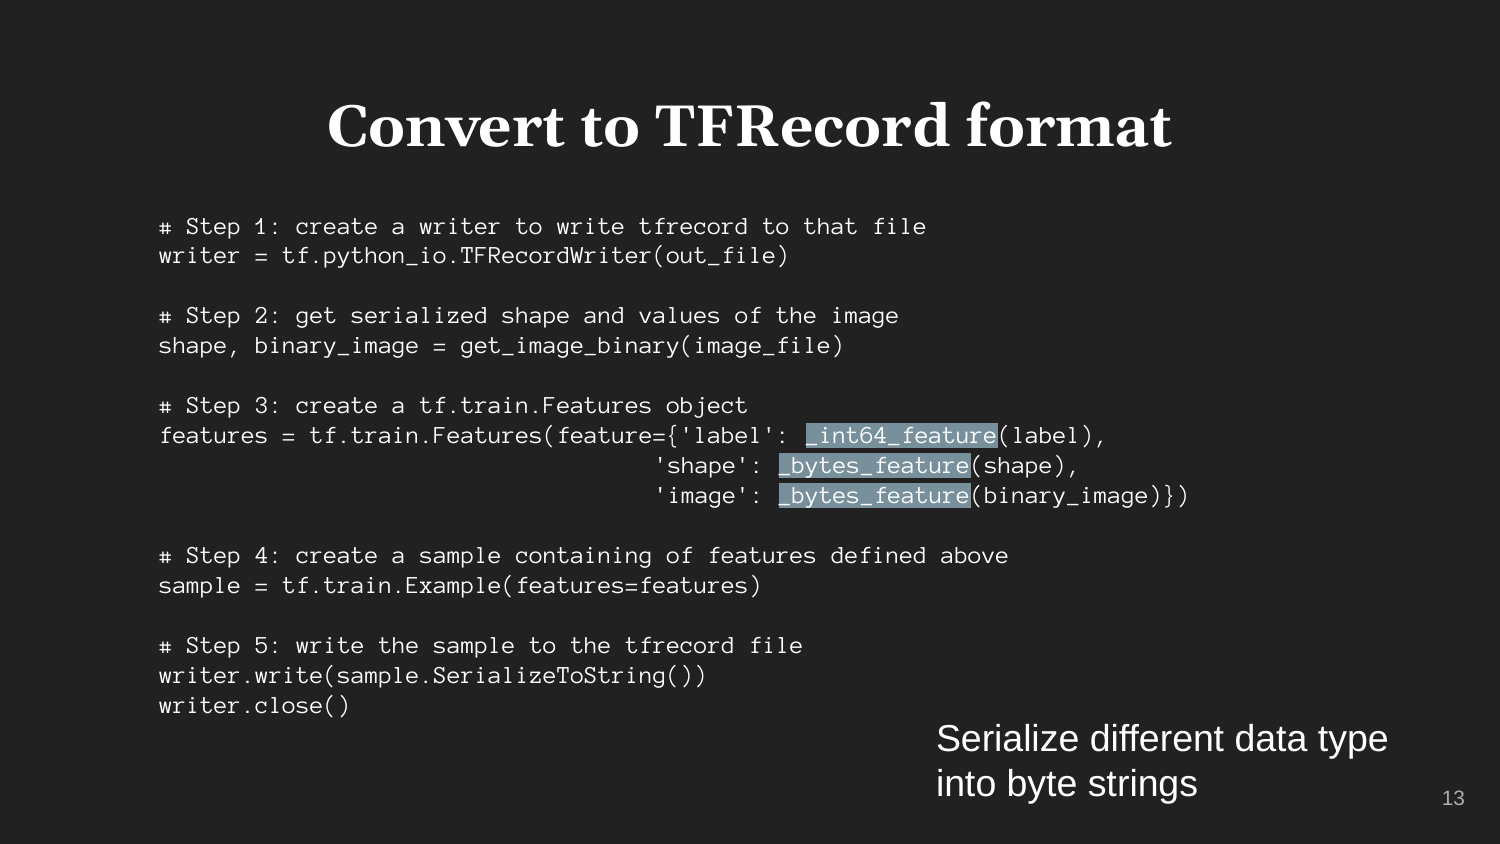

# Convert to TFRecord format
# Step 1: create a writer to write tfrecord to that file
writer = tf.python_io.TFRecordWriter(out_file)

# Step 2: get serialized shape and values of the image
shape, binary_image = get_image_binary(image_file)

# Step 3: create a tf.train.Features object
features = tf.train.Features(feature={'label': _int64_feature(label),
                                    'shape': _bytes_feature(shape),
                                    'image': _bytes_feature(binary_image)})

# Step 4: create a sample containing of features defined above
sample = tf.train.Example(features=features)

# Step 5: write the sample to the tfrecord file
writer.write(sample.SerializeToString())
writer.close()

Serialize different data type
into byte strings
13